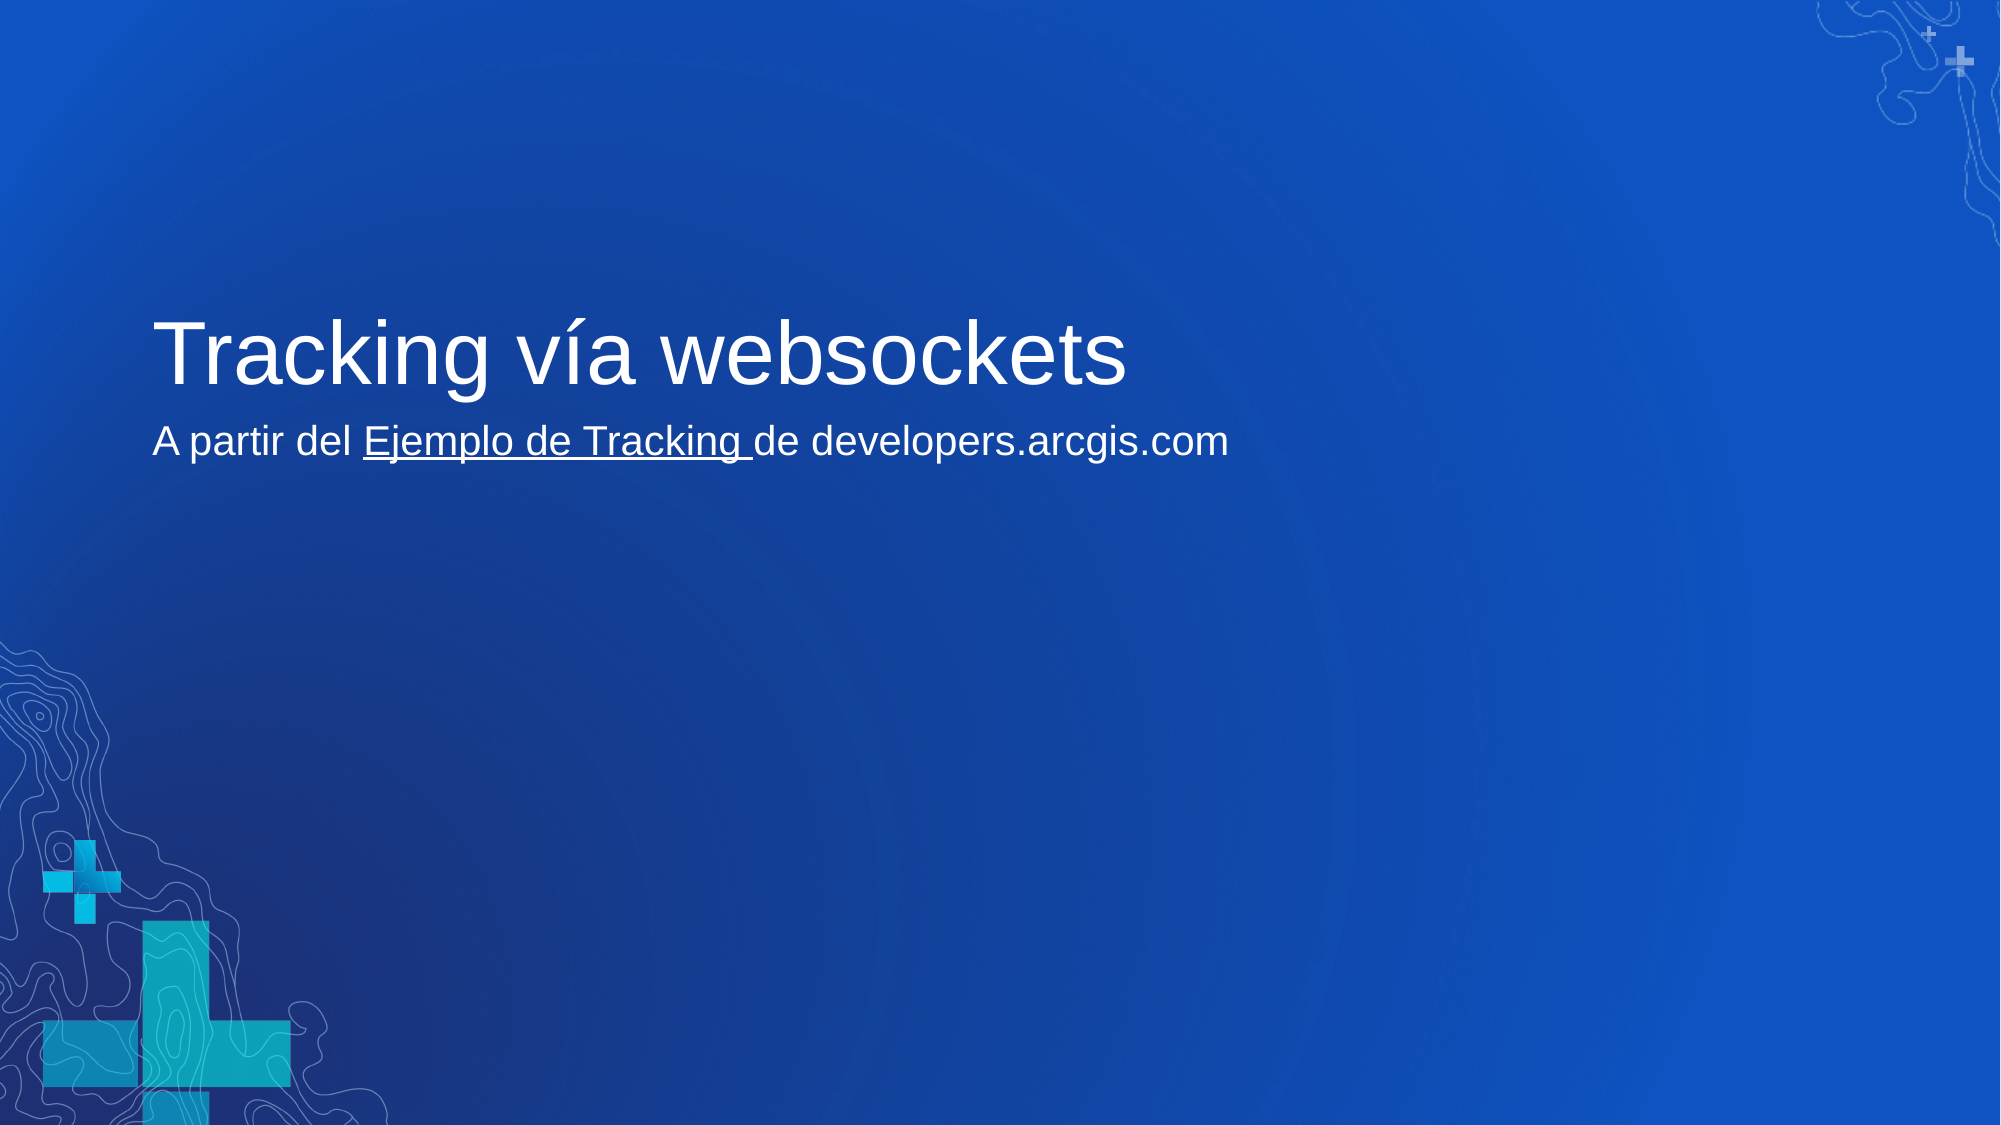

# Tracking vía websockets
A partir del Ejemplo de Tracking de developers.arcgis.com